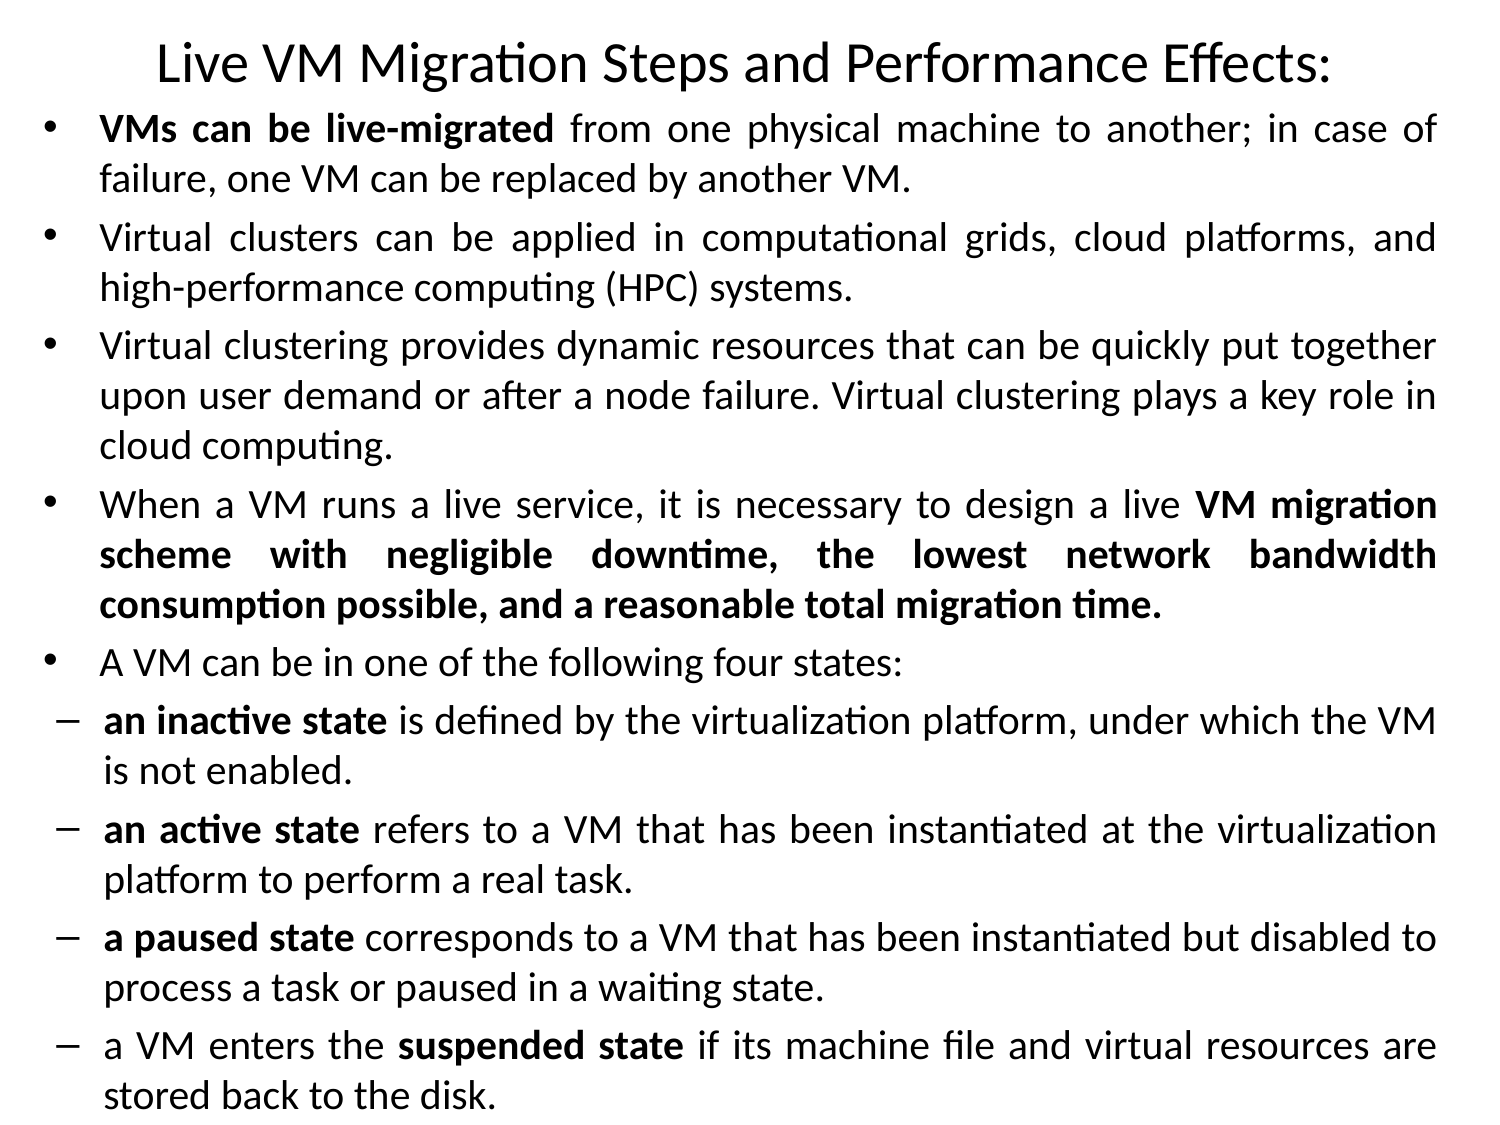

# Live VM Migration Steps and Performance Effects:
VMs can be live-migrated from one physical machine to another; in case of failure, one VM can be replaced by another VM.
Virtual clusters can be applied in computational grids, cloud platforms, and high-performance computing (HPC) systems.
Virtual clustering provides dynamic resources that can be quickly put together upon user demand or after a node failure. Virtual clustering plays a key role in cloud computing.
When a VM runs a live service, it is necessary to design a live VM migration scheme with negligible downtime, the lowest network bandwidth consumption possible, and a reasonable total migration time.
A VM can be in one of the following four states:
an inactive state is defined by the virtualization platform, under which the VM is not enabled.
an active state refers to a VM that has been instantiated at the virtualization platform to perform a real task.
a paused state corresponds to a VM that has been instantiated but disabled to process a task or paused in a waiting state.
a VM enters the suspended state if its machine file and virtual resources are stored back to the disk.